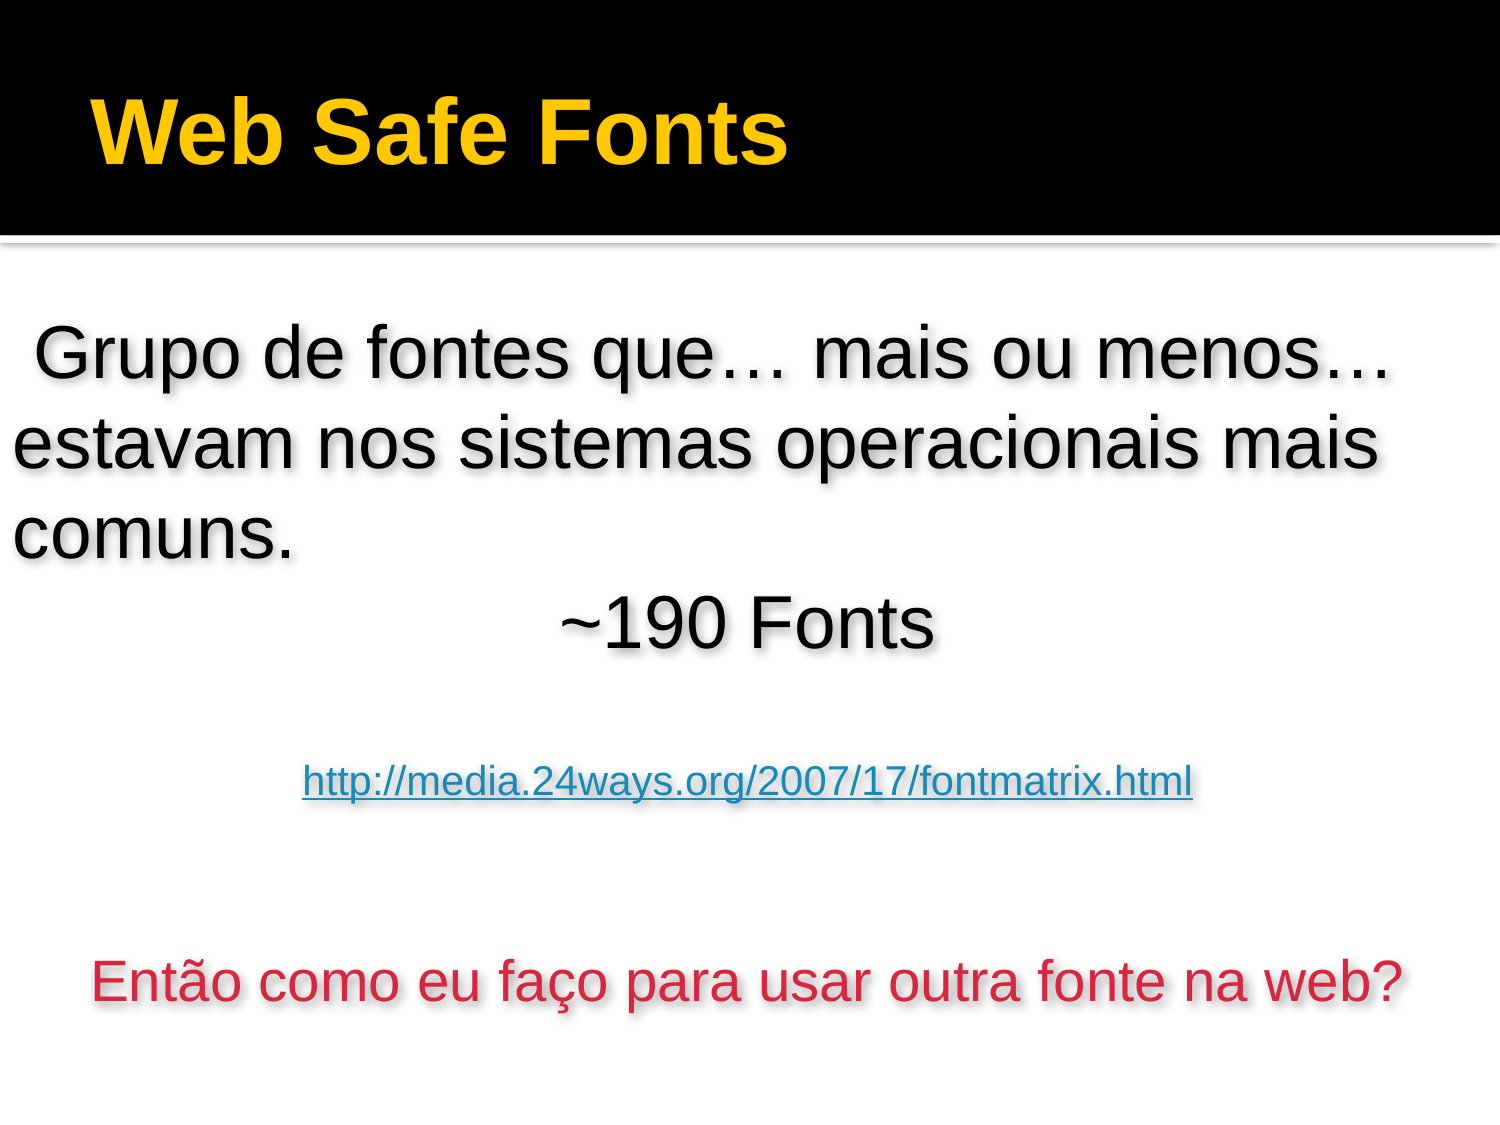

Web Safe Fonts

 Grupo de fontes que… mais ou menos… estavam nos sistemas operacionais mais comuns.
~190 Fonts

http://media.24ways.org/2007/17/fontmatrix.html

Então como eu faço para usar outra fonte na web?